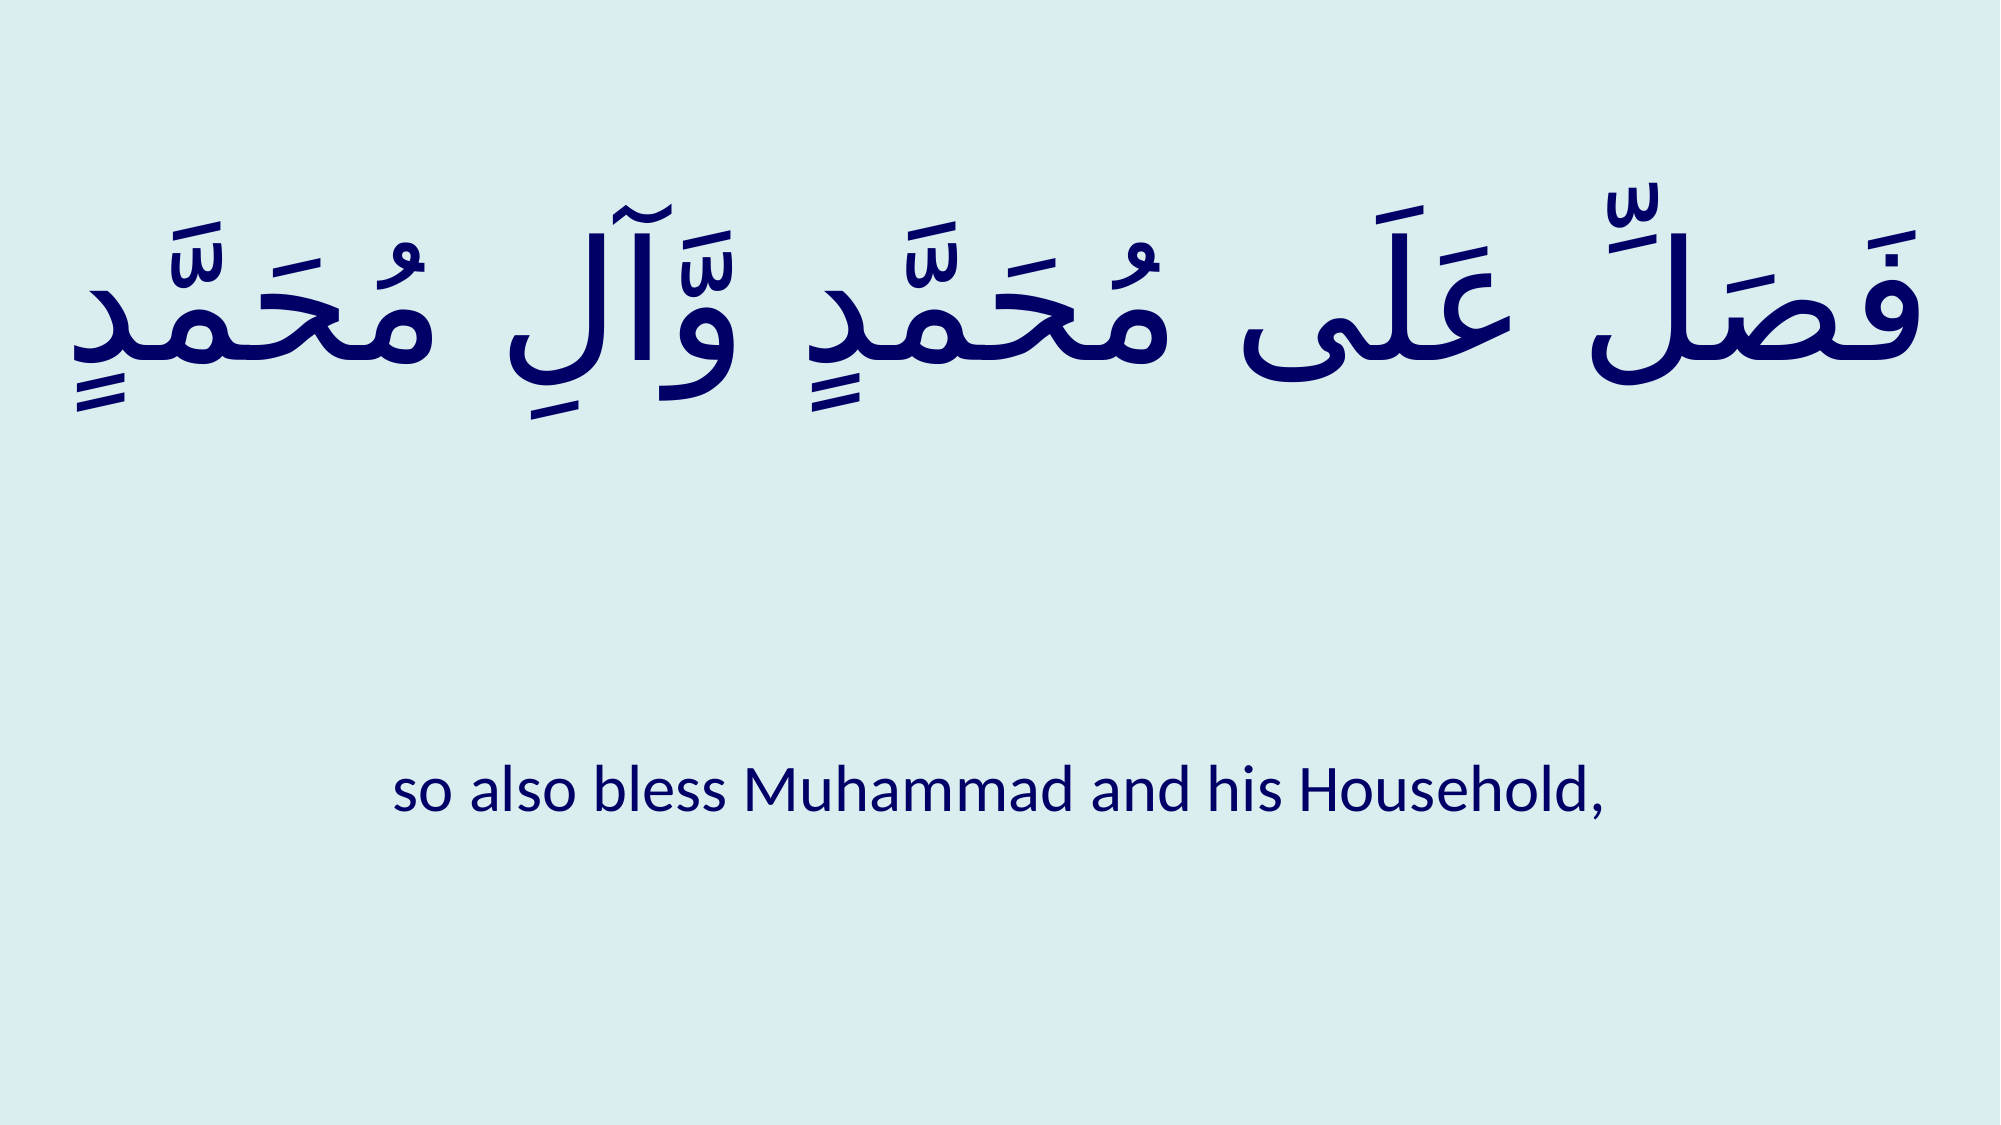

# فَصَلِّ عَلَى مُحَمَّدٍ وَّآلِ مُحَمَّدٍ
so also bless Muhammad and his Household,